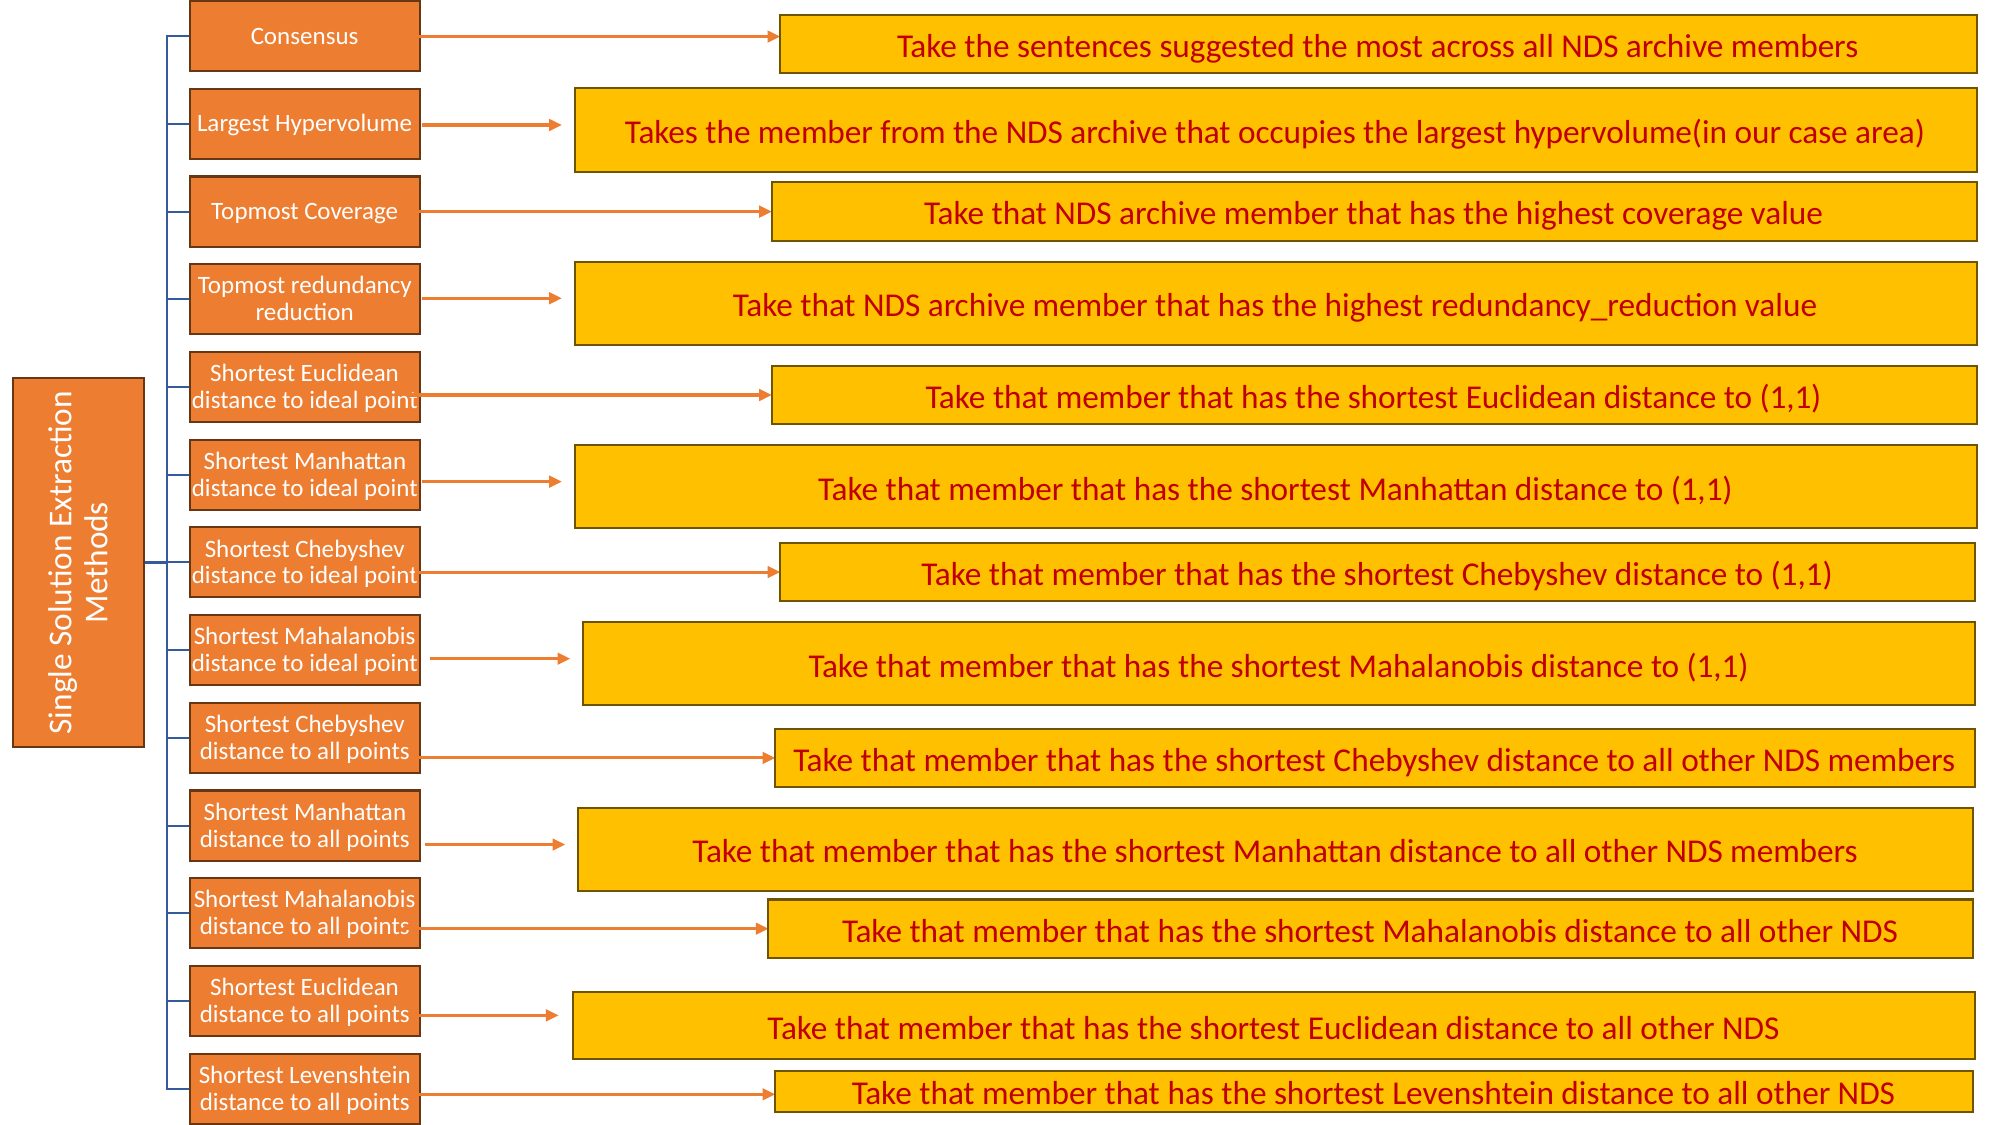

Single Solution Extraction Methods
Consensus
Largest Hypervolume
Topmost Coverage
Topmost redundancy reduction
Shortest Euclidean distance to ideal point
Shortest Manhattan distance to ideal point
Shortest Chebyshev distance to ideal point
Shortest Mahalanobis distance to ideal point
Shortest Chebyshev distance to all points
Shortest Manhattan distance to all points
Shortest Mahalanobis distance to all points
Shortest Euclidean distance to all points
Shortest Levenshtein distance to all points
Take the sentences suggested the most across all NDS archive members
Takes the member from the NDS archive that occupies the largest hypervolume(in our case area)
Take that NDS archive member that has the highest coverage value
Take that NDS archive member that has the highest redundancy_reduction value
Take that member that has the shortest Euclidean distance to (1,1)
Take that member that has the shortest Manhattan distance to (1,1)
Take that member that has the shortest Chebyshev distance to (1,1)
Take that member that has the shortest Mahalanobis distance to (1,1)
Take that member that has the shortest Chebyshev distance to all other NDS members
Take that member that has the shortest Manhattan distance to all other NDS members
Take that member that has the shortest Mahalanobis distance to all other NDS
Take that member that has the shortest Euclidean distance to all other NDS
Take that member that has the shortest Levenshtein distance to all other NDS